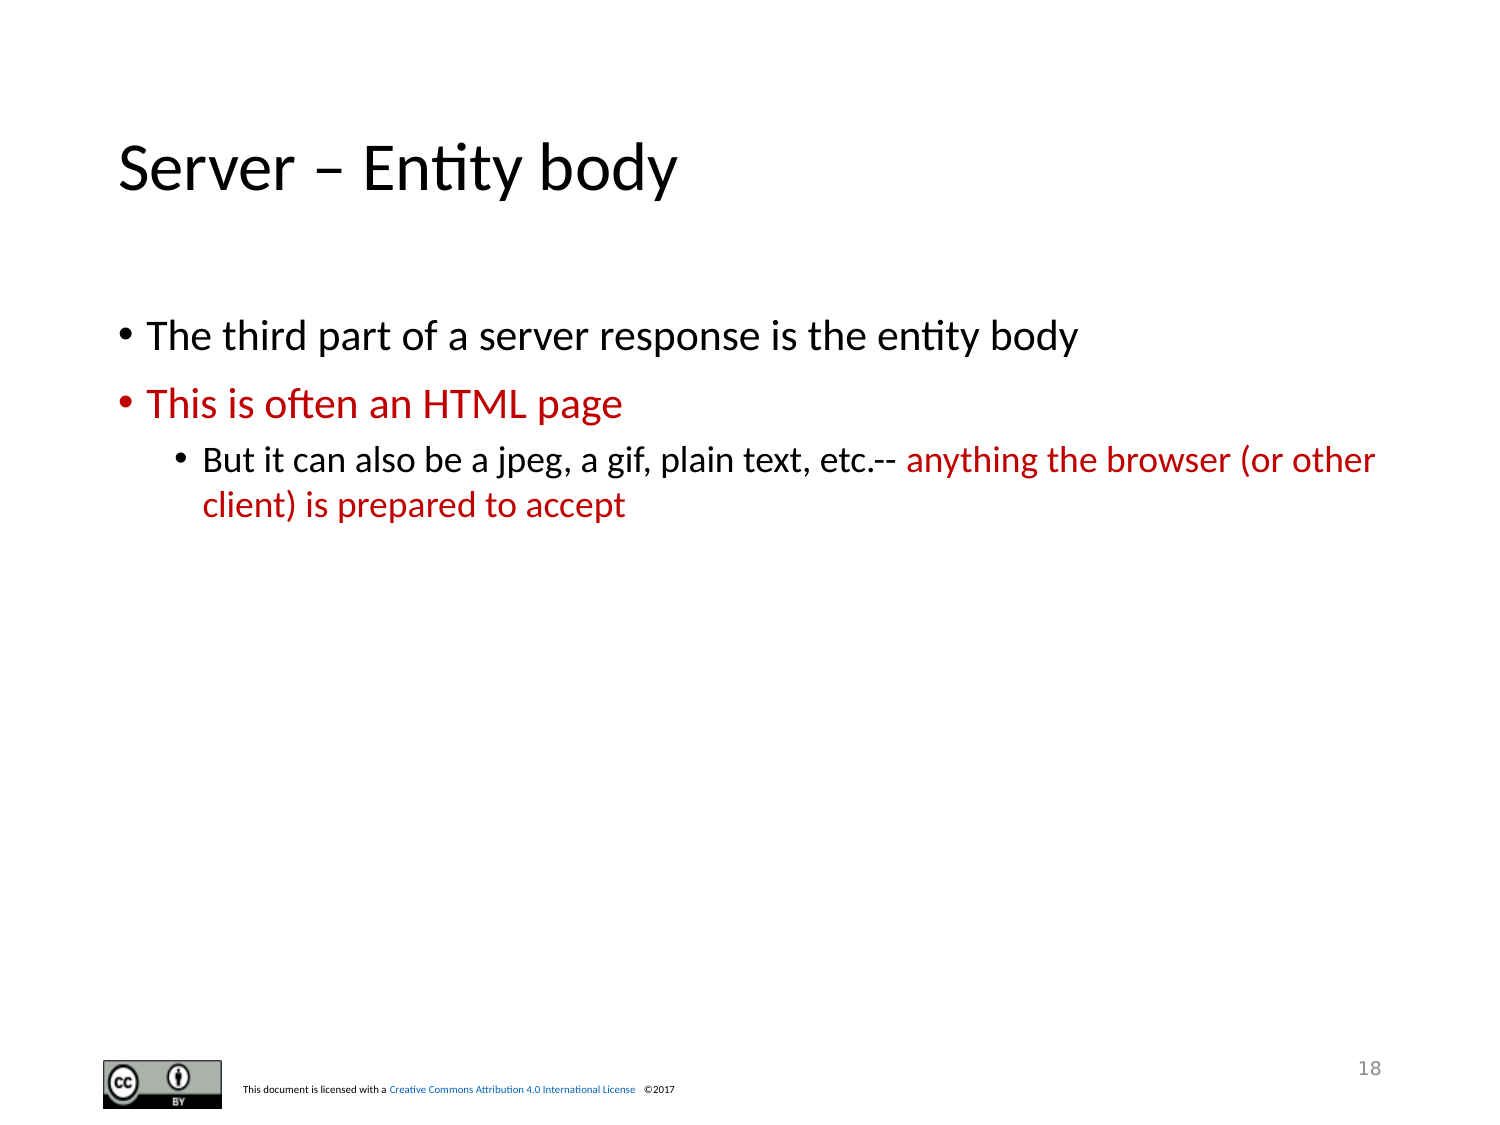

# Server – Entity body
The third part of a server response is the entity body
This is often an HTML page
But it can also be a jpeg, a gif, plain text, etc.-- anything the browser (or other client) is prepared to accept
18